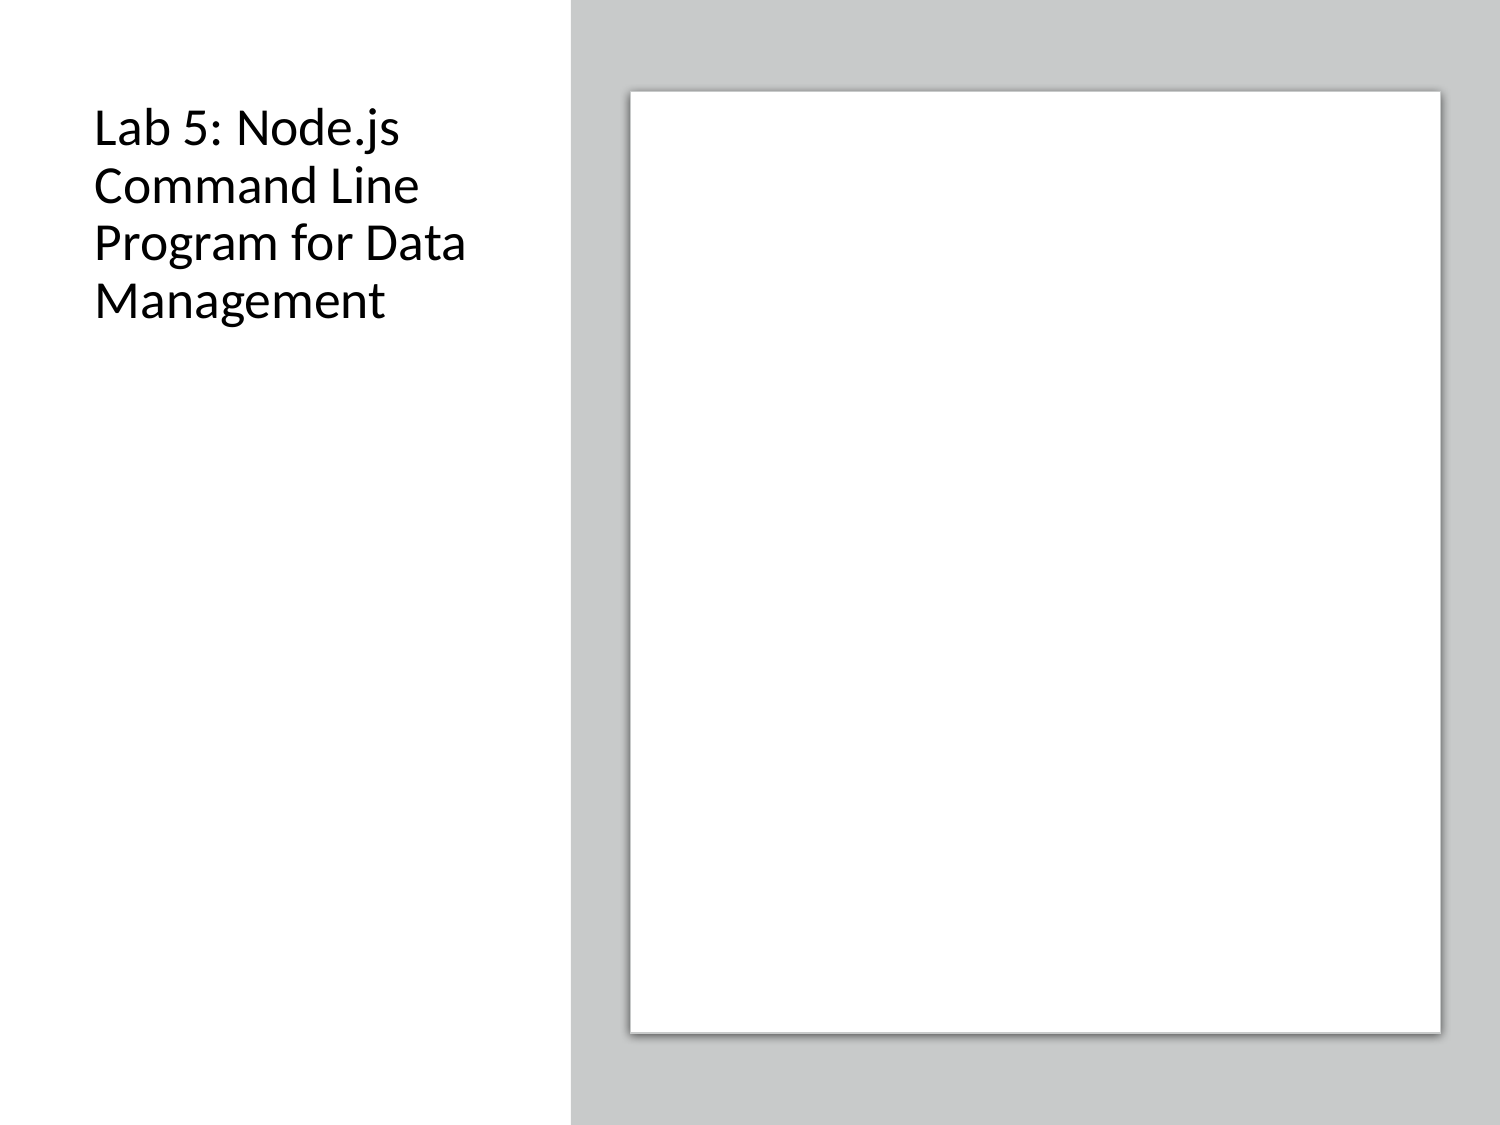

Lab 5: Node.js Command Line Program for Data Management